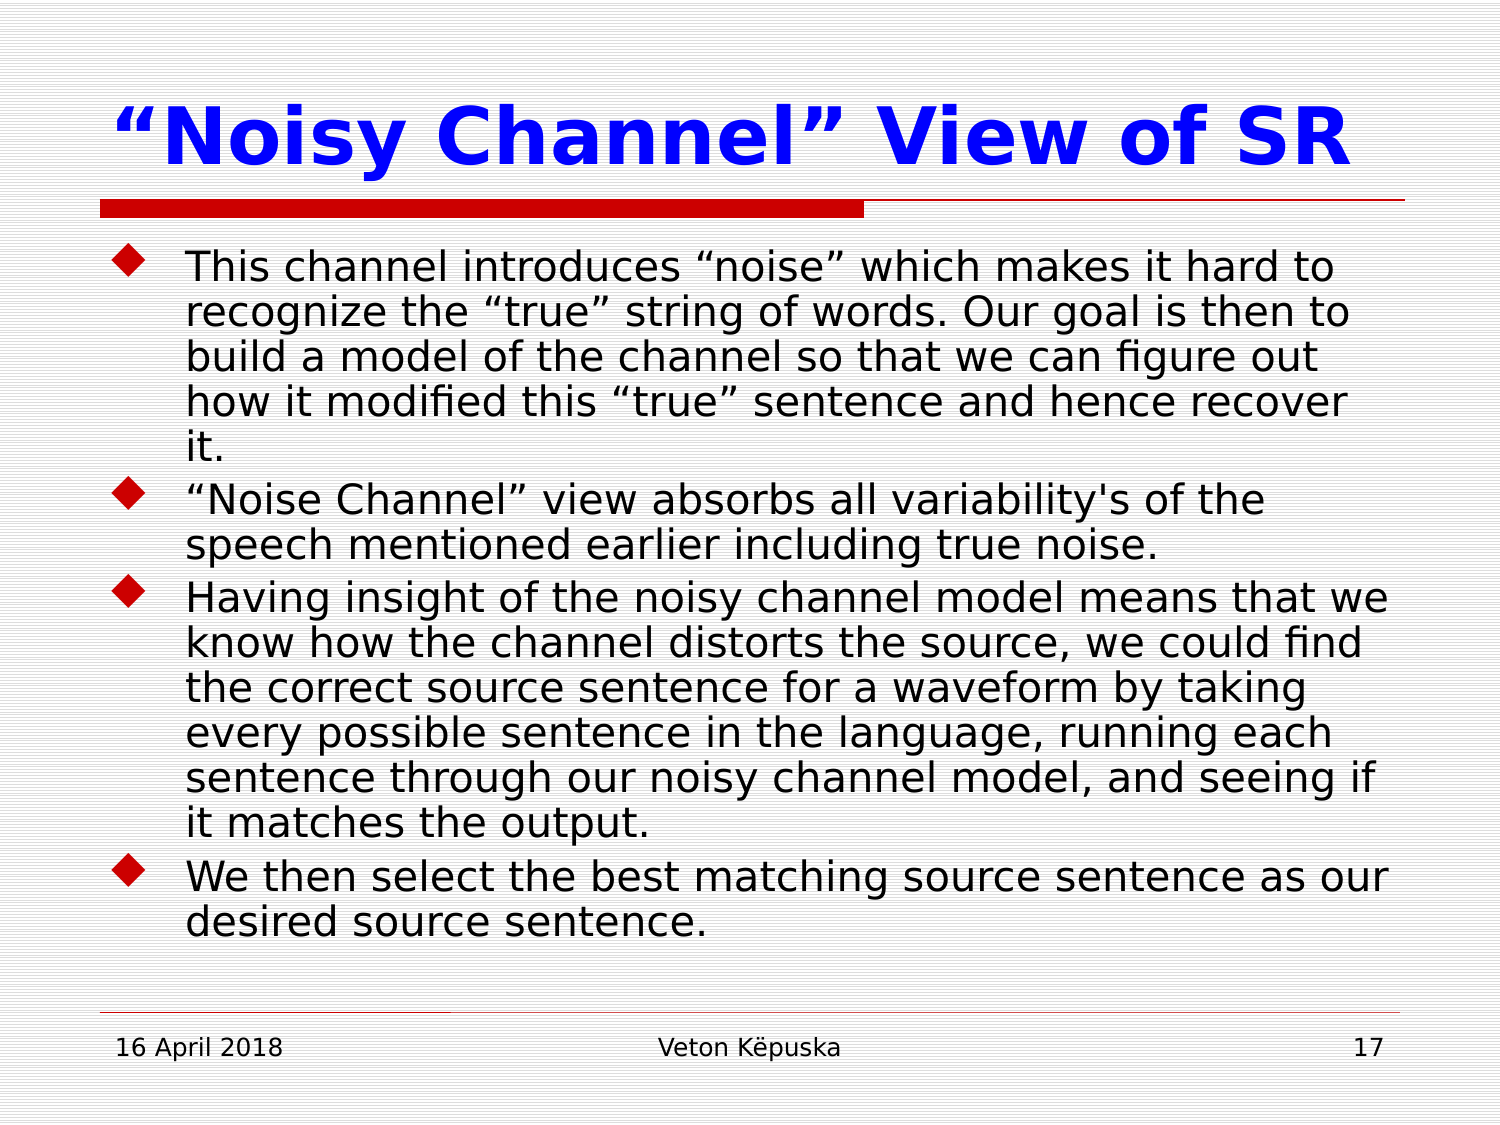

# “Noisy Channel” View of SR
This channel introduces “noise” which makes it hard to recognize the “true” string of words. Our goal is then to build a model of the channel so that we can figure out how it modified this “true” sentence and hence recover it.
“Noise Channel” view absorbs all variability's of the speech mentioned earlier including true noise.
Having insight of the noisy channel model means that we know how the channel distorts the source, we could find the correct source sentence for a waveform by taking every possible sentence in the language, running each sentence through our noisy channel model, and seeing if it matches the output.
We then select the best matching source sentence as our desired source sentence.
16 April 2018
Veton Këpuska
17